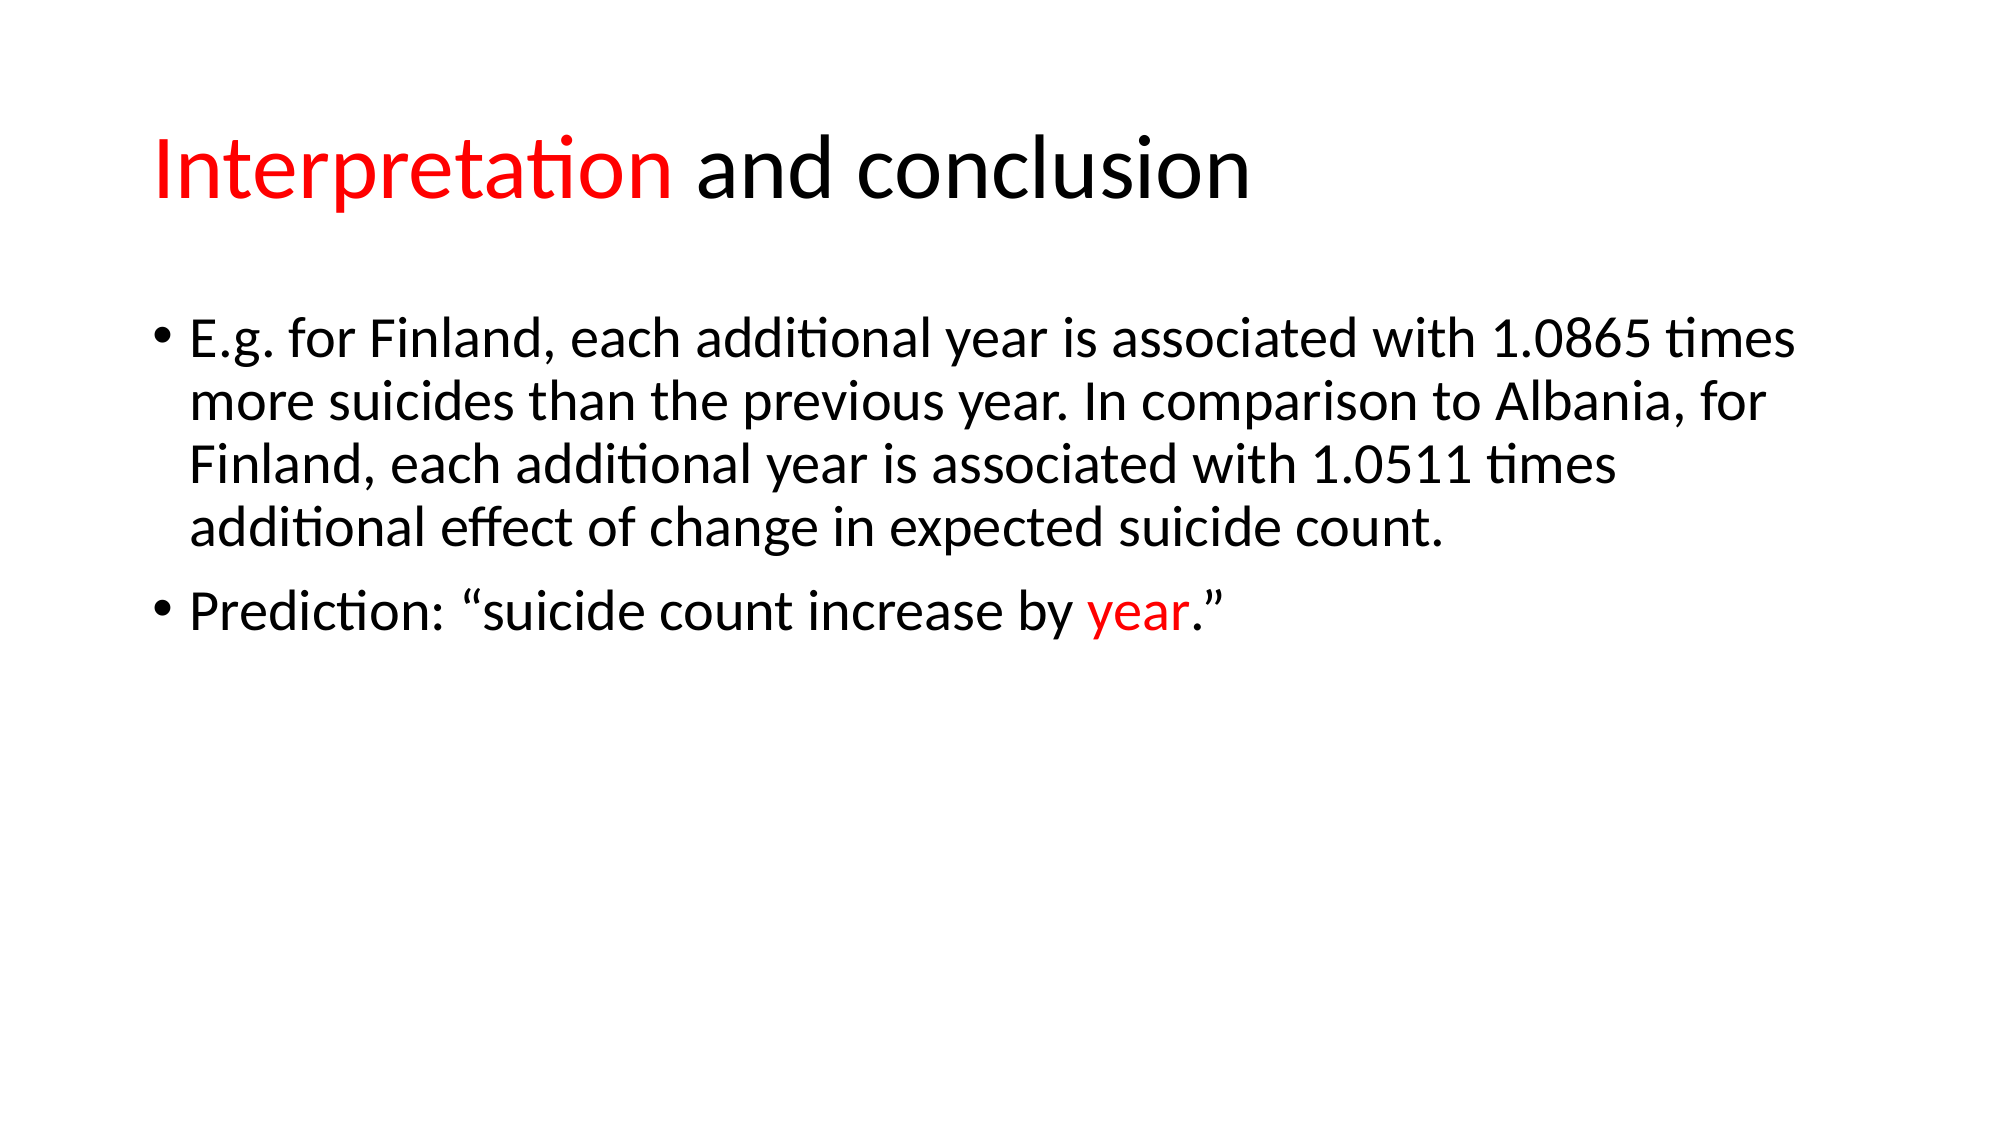

# Interpretation and conclusion
E.g. for Finland, each additional year is associated with 1.0865 times more suicides than the previous year. In comparison to Albania, for Finland, each additional year is associated with 1.0511 times additional effect of change in expected suicide count.
Prediction: “suicide count increase by year.”